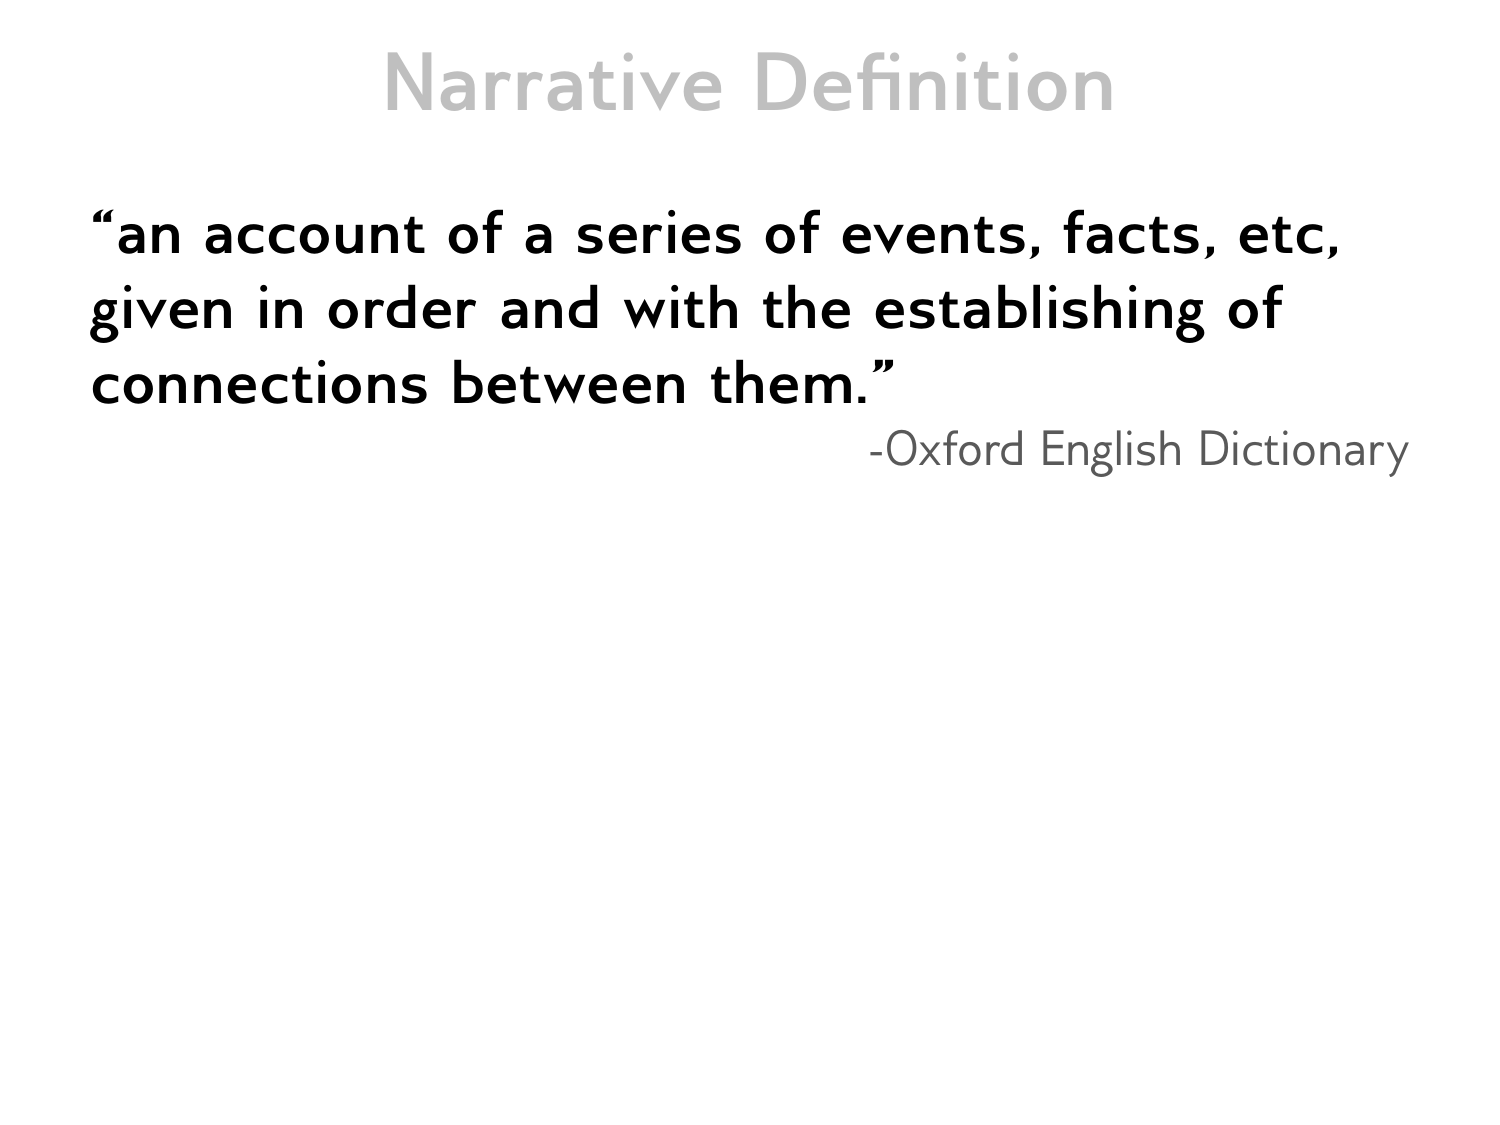

# Narrative Definition
“an account of a series of events, facts, etc, given in order and with the establishing of connections between them.”
-Oxford English Dictionary